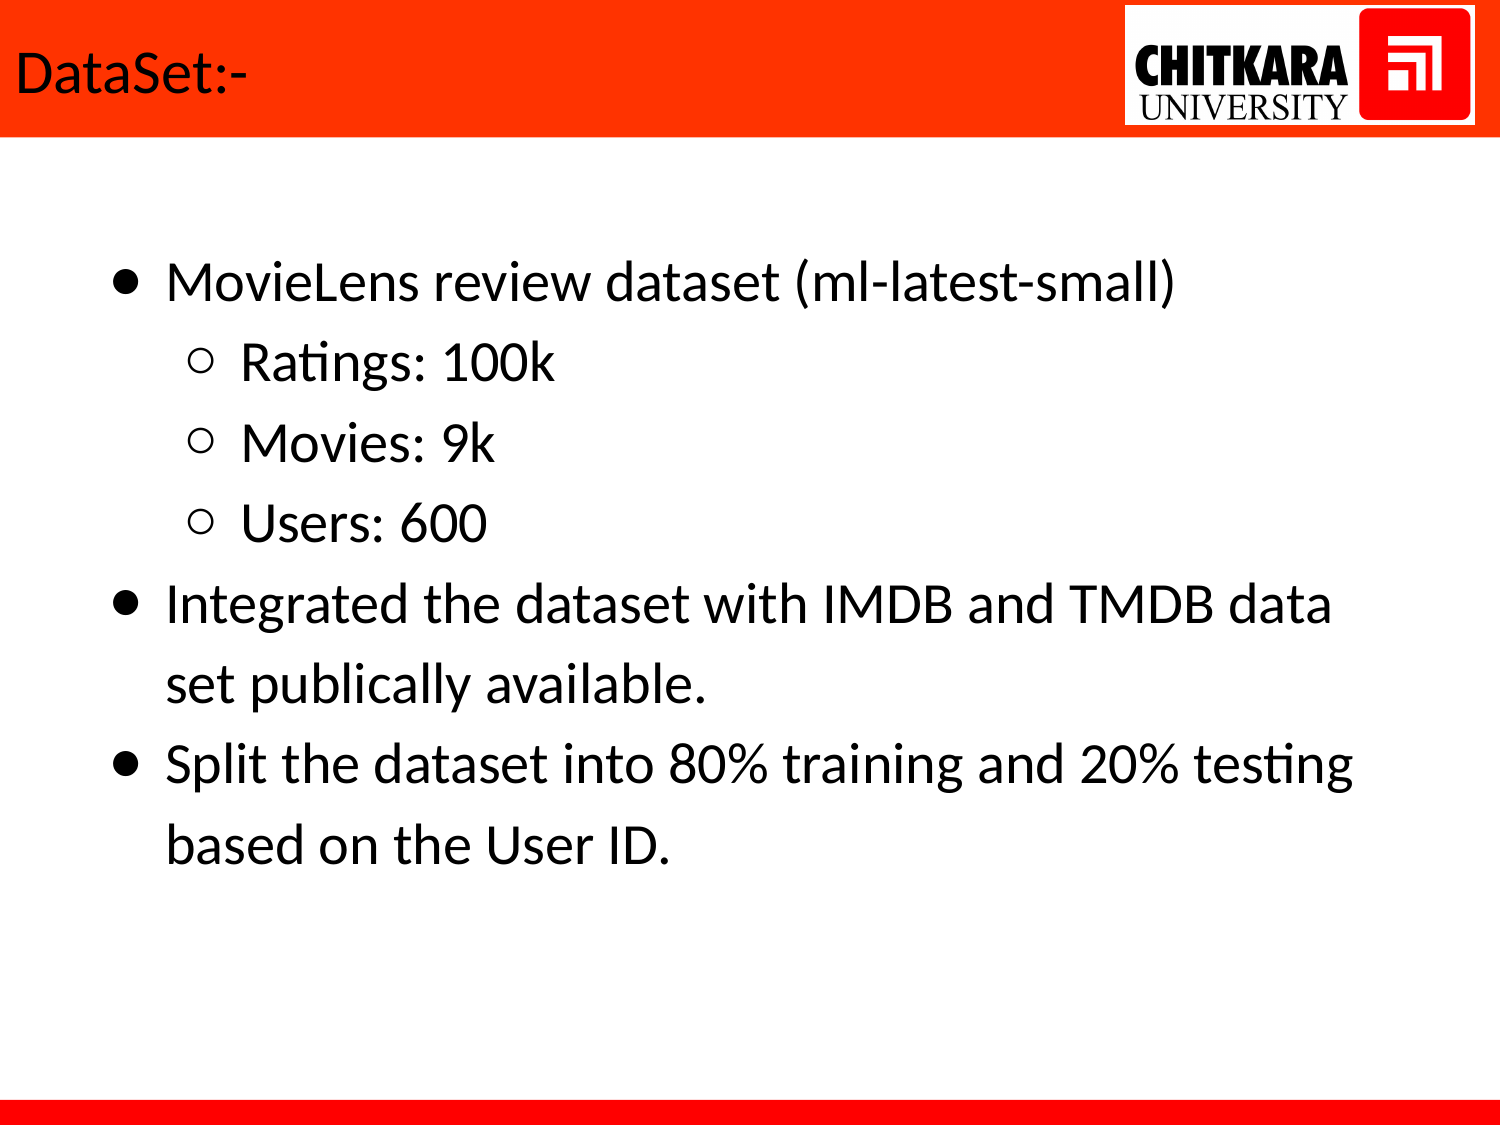

# DataSet:-
MovieLens review dataset (ml-latest-small)
Ratings: 100k
Movies: 9k
Users: 600
Integrated the dataset with IMDB and TMDB data set publically available.
Split the dataset into 80% training and 20% testing based on the User ID.